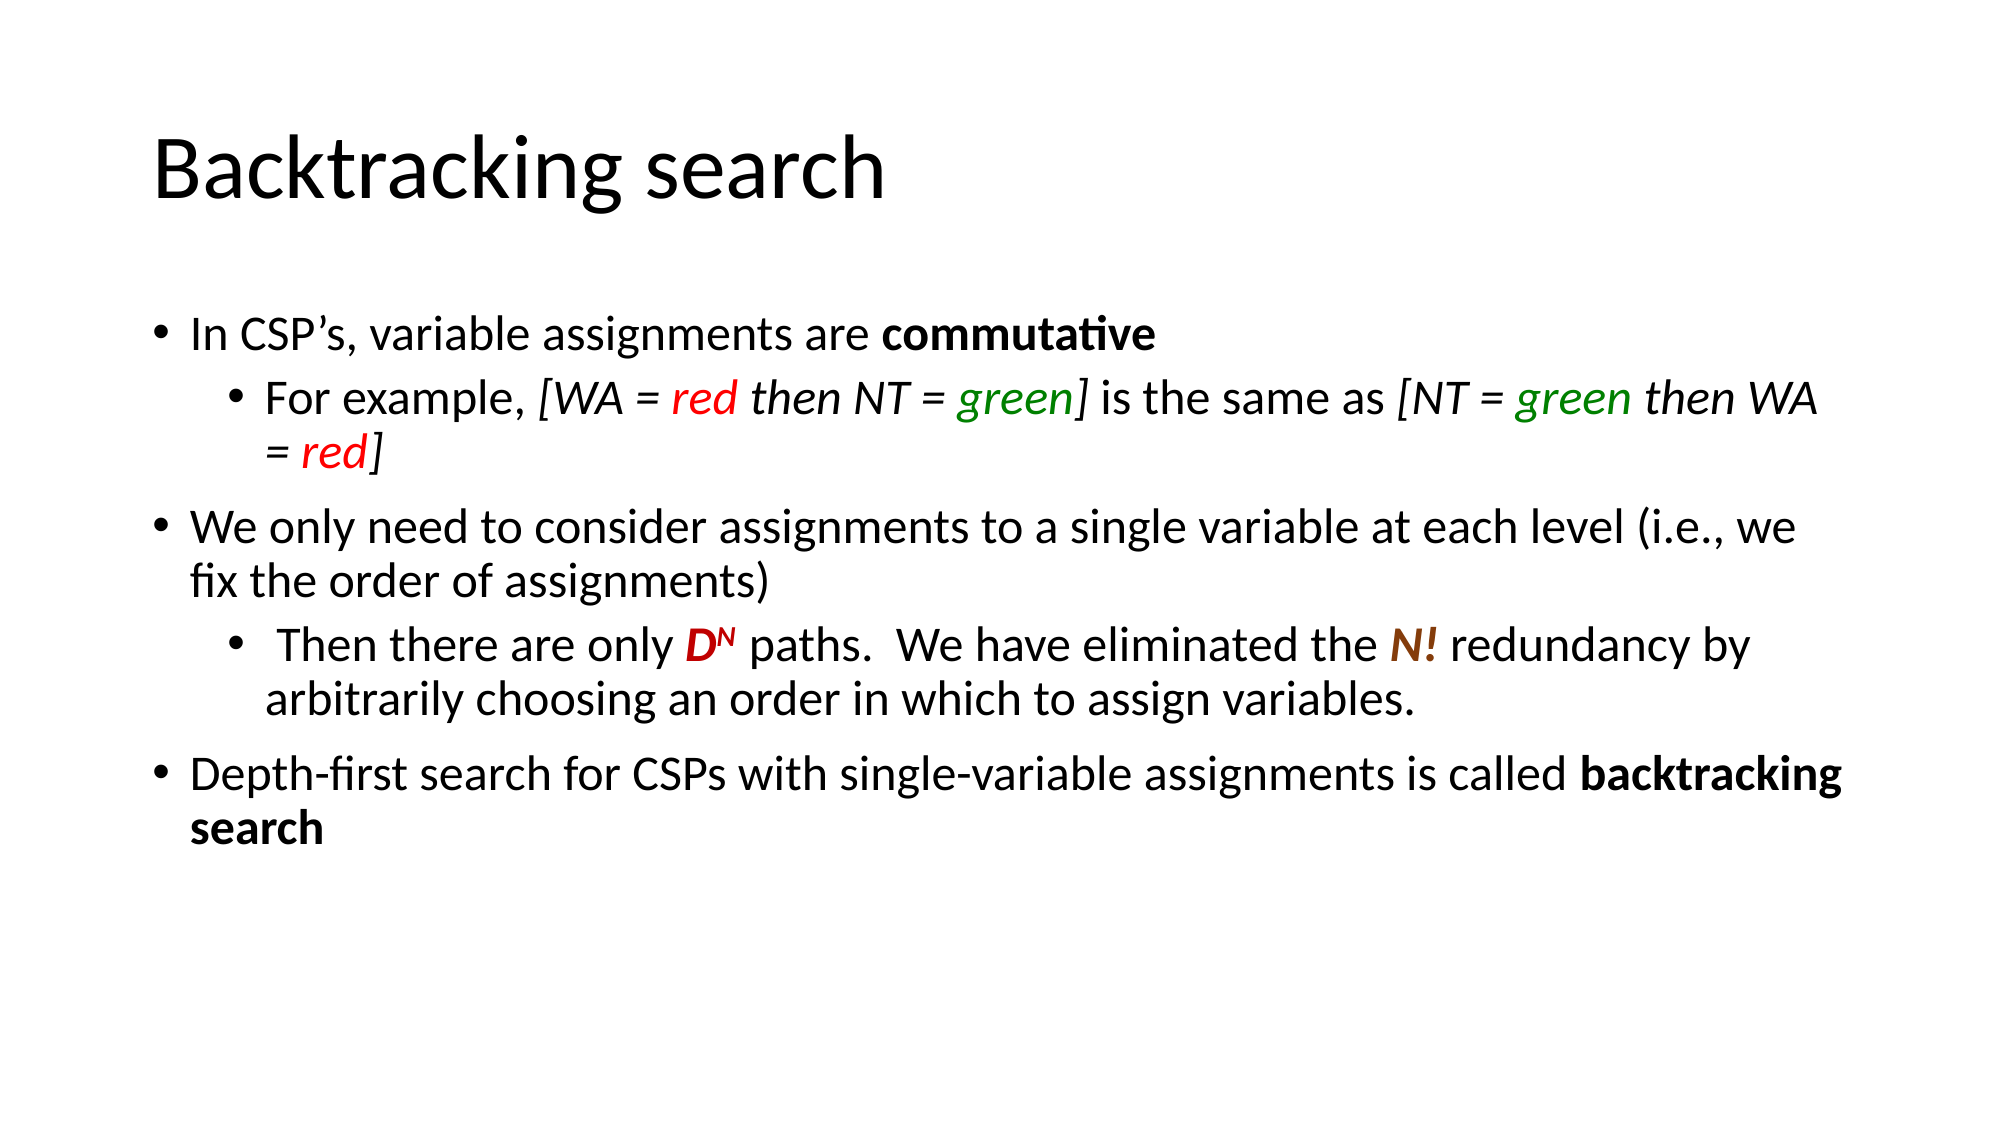

# Backtracking search
In CSP’s, variable assignments are commutative
For example, [WA = red then NT = green] is the same as [NT = green then WA = red]
We only need to consider assignments to a single variable at each level (i.e., we fix the order of assignments)
 Then there are only DN  paths.  We have eliminated the N! redundancy by arbitrarily choosing an order in which to assign variables.
Depth-first search for CSPs with single-variable assignments is called backtracking search